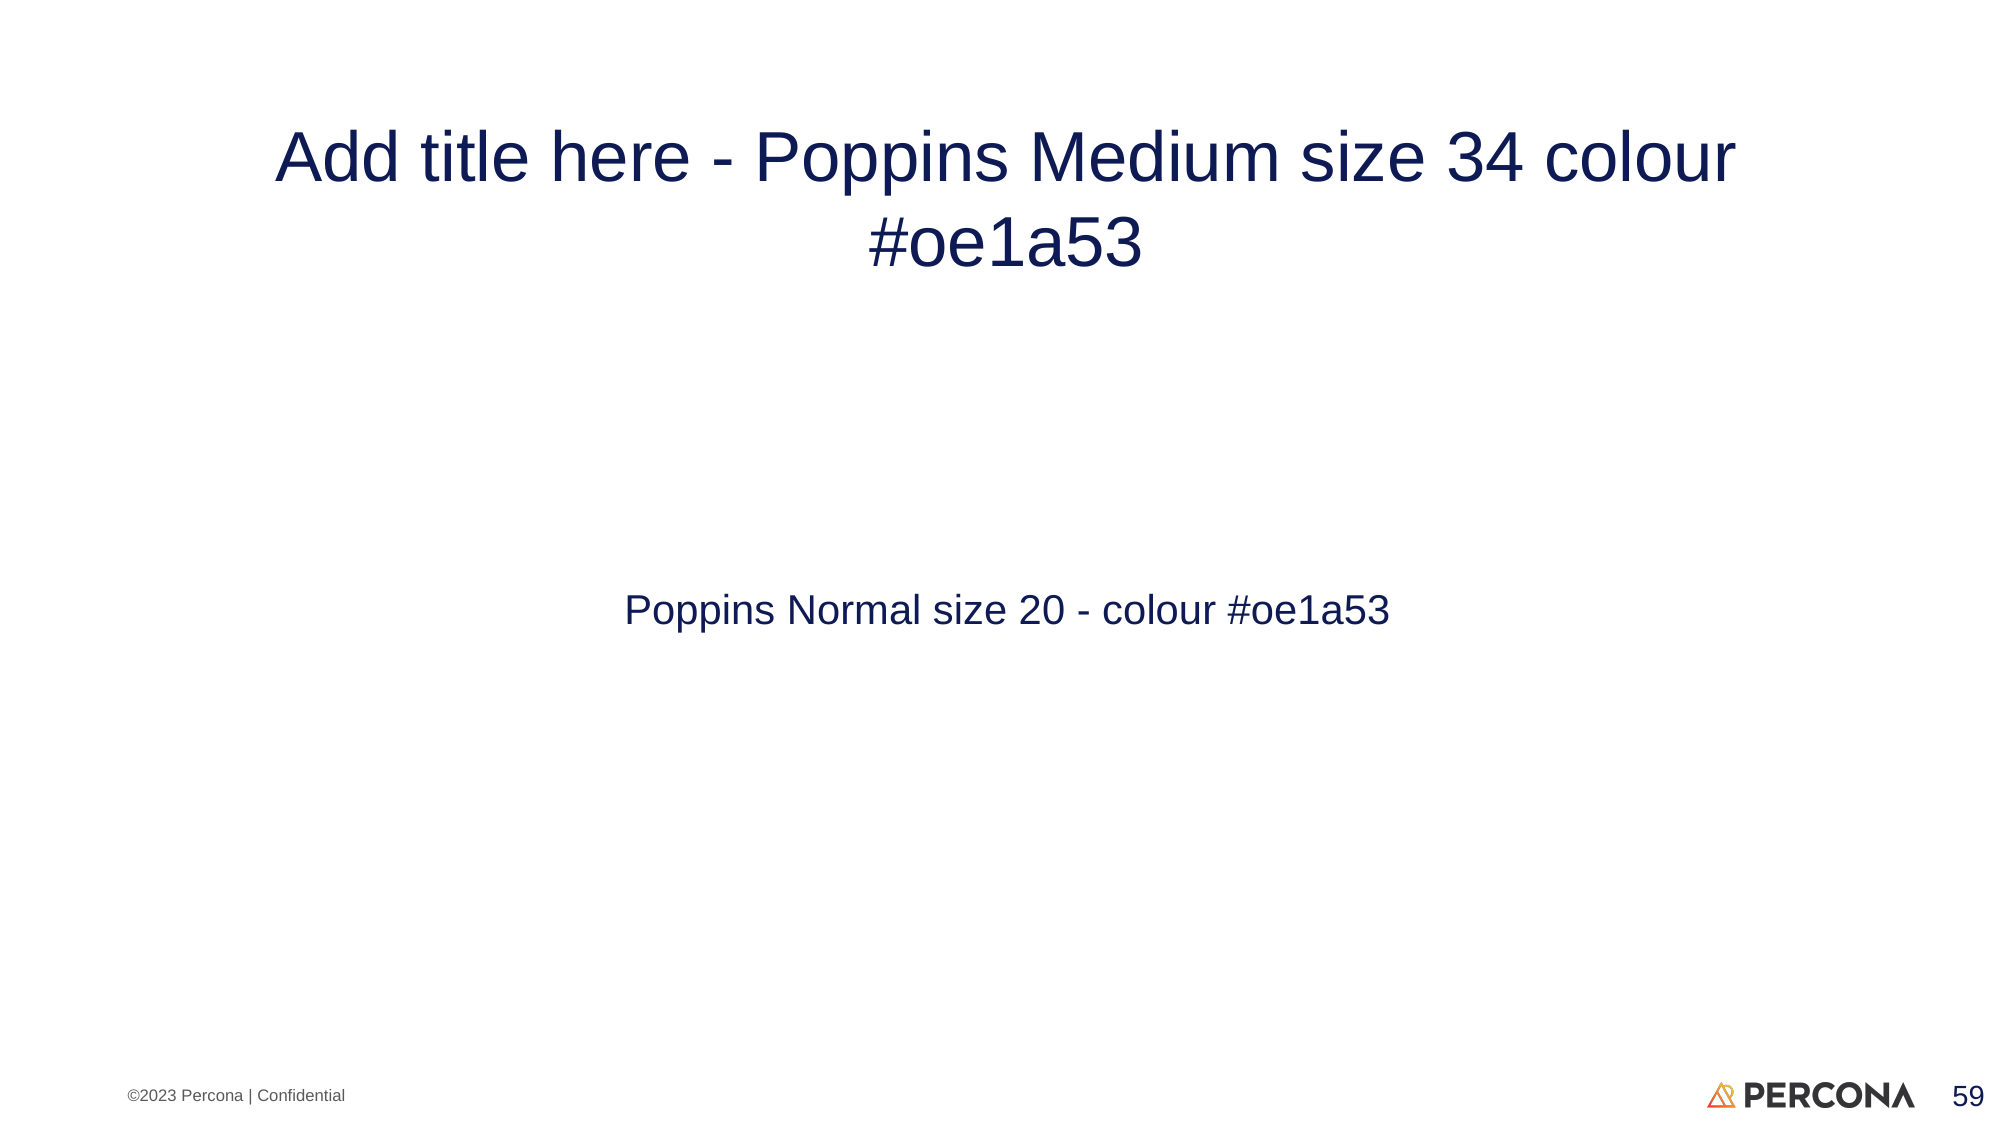

# Add title here - Poppins Medium size 34 colour #oe1a53
Poppins Normal size 20 - colour #oe1a53

59